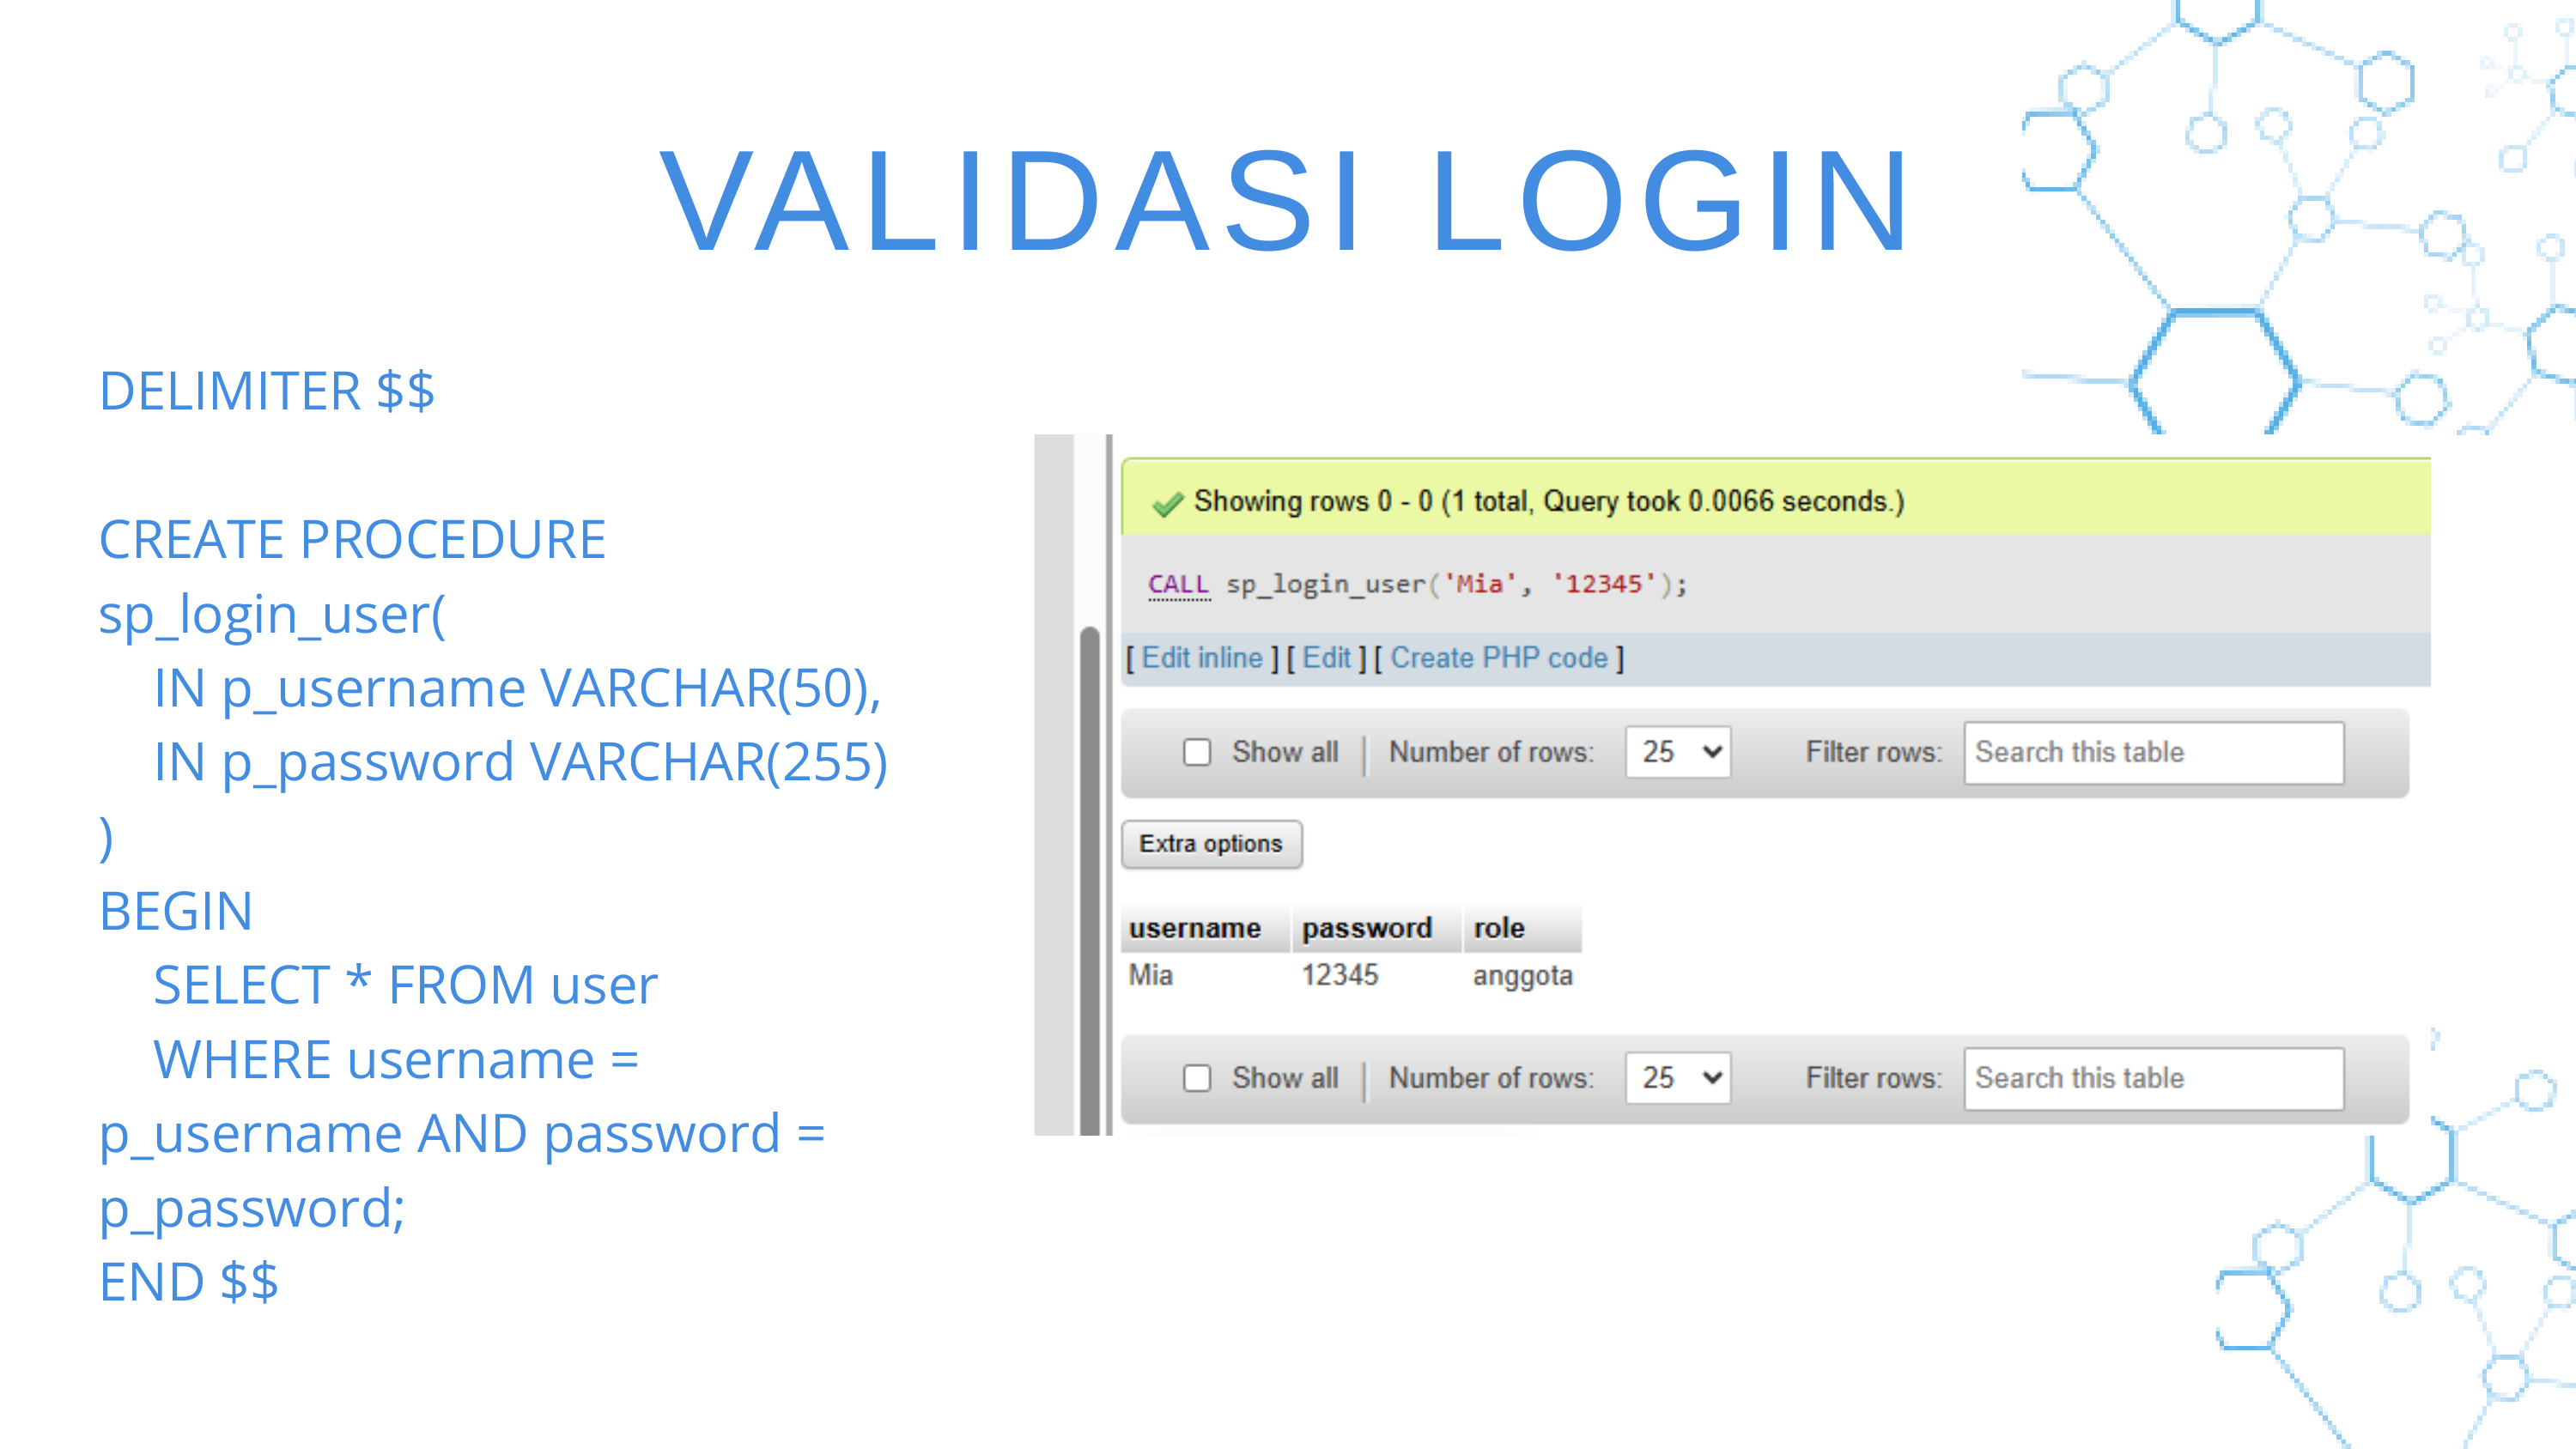

VALIDASI LOGIN
DELIMITER $$

CREATE PROCEDURE sp_login_user(
    IN p_username VARCHAR(50),
    IN p_password VARCHAR(255)
)
BEGIN
    SELECT * FROM user
    WHERE username = p_username AND password = p_password;
END $$